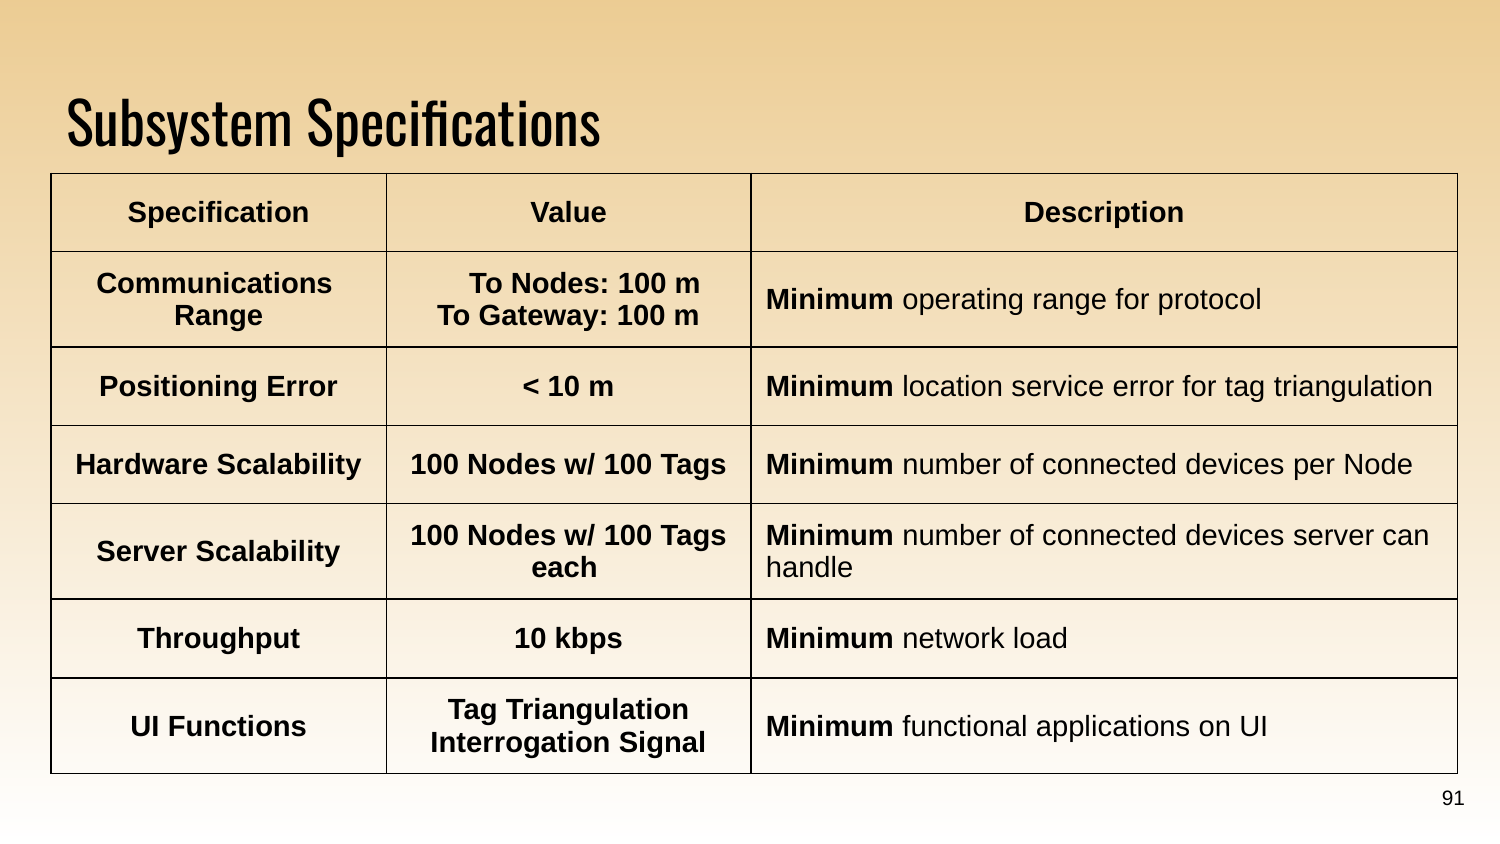

# Subsystem Specifications
| Specification | Value | Description |
| --- | --- | --- |
| Communications Range | To Nodes: 100 m To Gateway: 100 m | Minimum operating range for protocol |
| Positioning Error | < 10 m | Minimum location service error for tag triangulation |
| Hardware Scalability | 100 Nodes w/ 100 Tags | Minimum number of connected devices per Node |
| Server Scalability | 100 Nodes w/ 100 Tags each | Minimum number of connected devices server can handle |
| Throughput | 10 kbps | Minimum network load |
| UI Functions | Tag Triangulation Interrogation Signal | Minimum functional applications on UI |
91